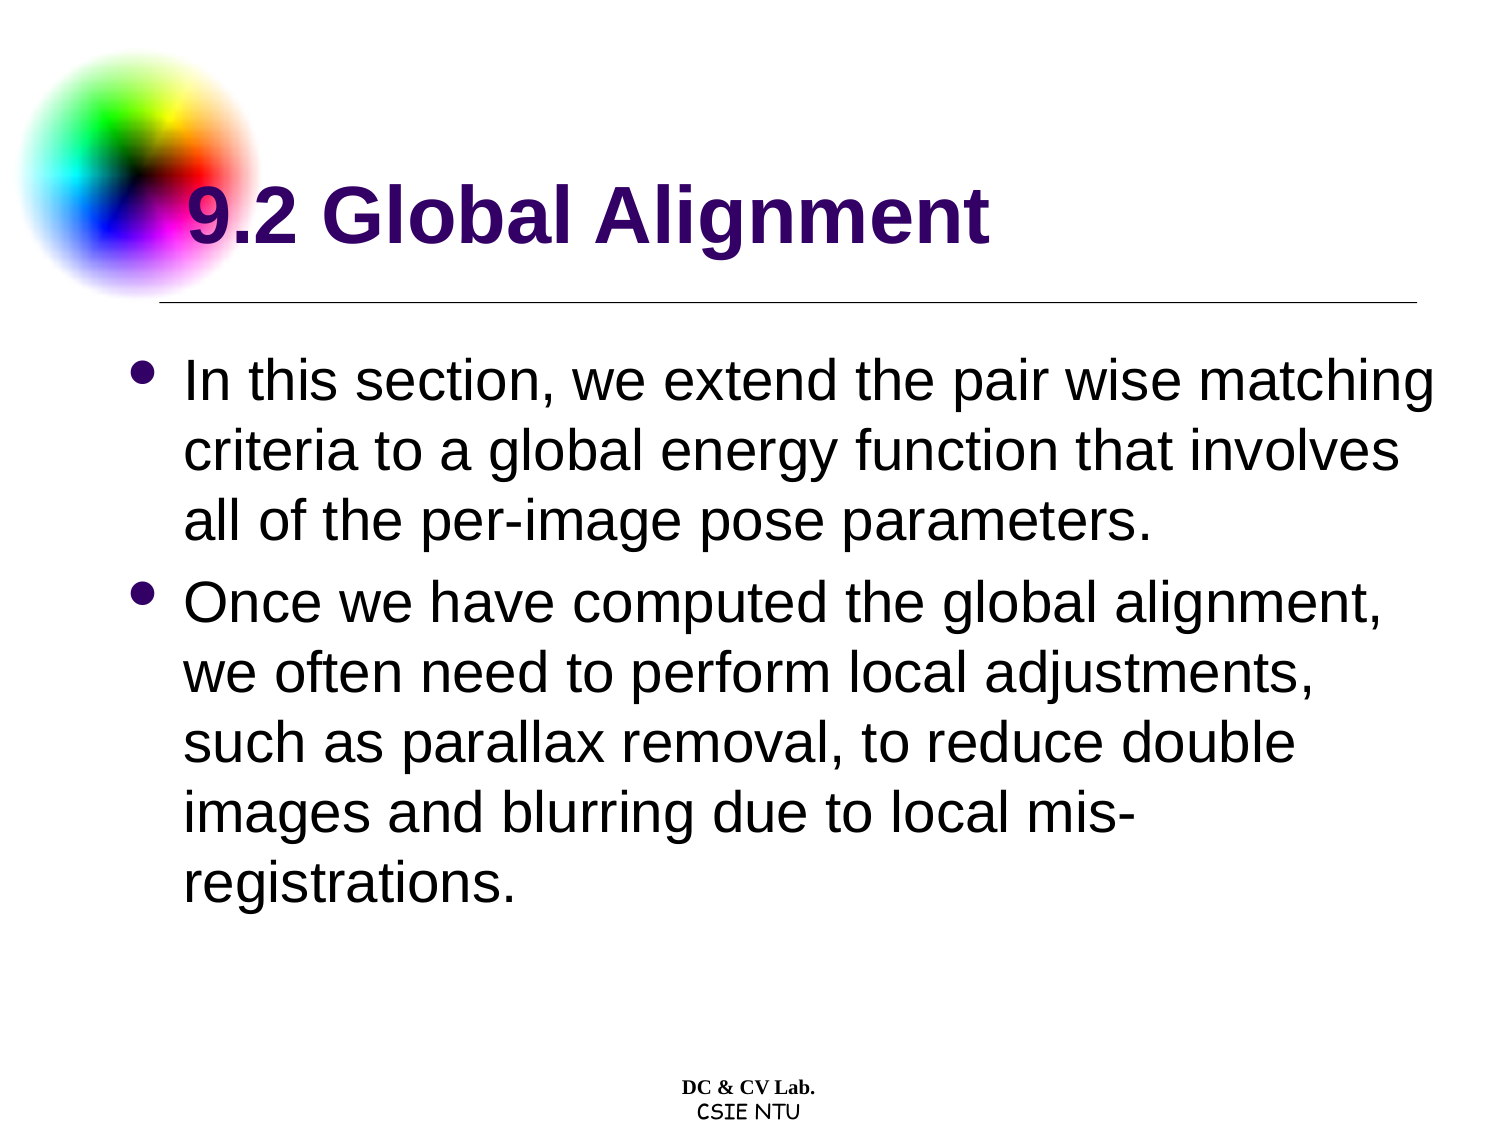

# 9.2 Global Alignment
In this section, we extend the pair wise matching criteria to a global energy function that involves all of the per-image pose parameters.
Once we have computed the global alignment, we often need to perform local adjustments, such as parallax removal, to reduce double images and blurring due to local mis-registrations.
DC & CV Lab.
CSIE NTU